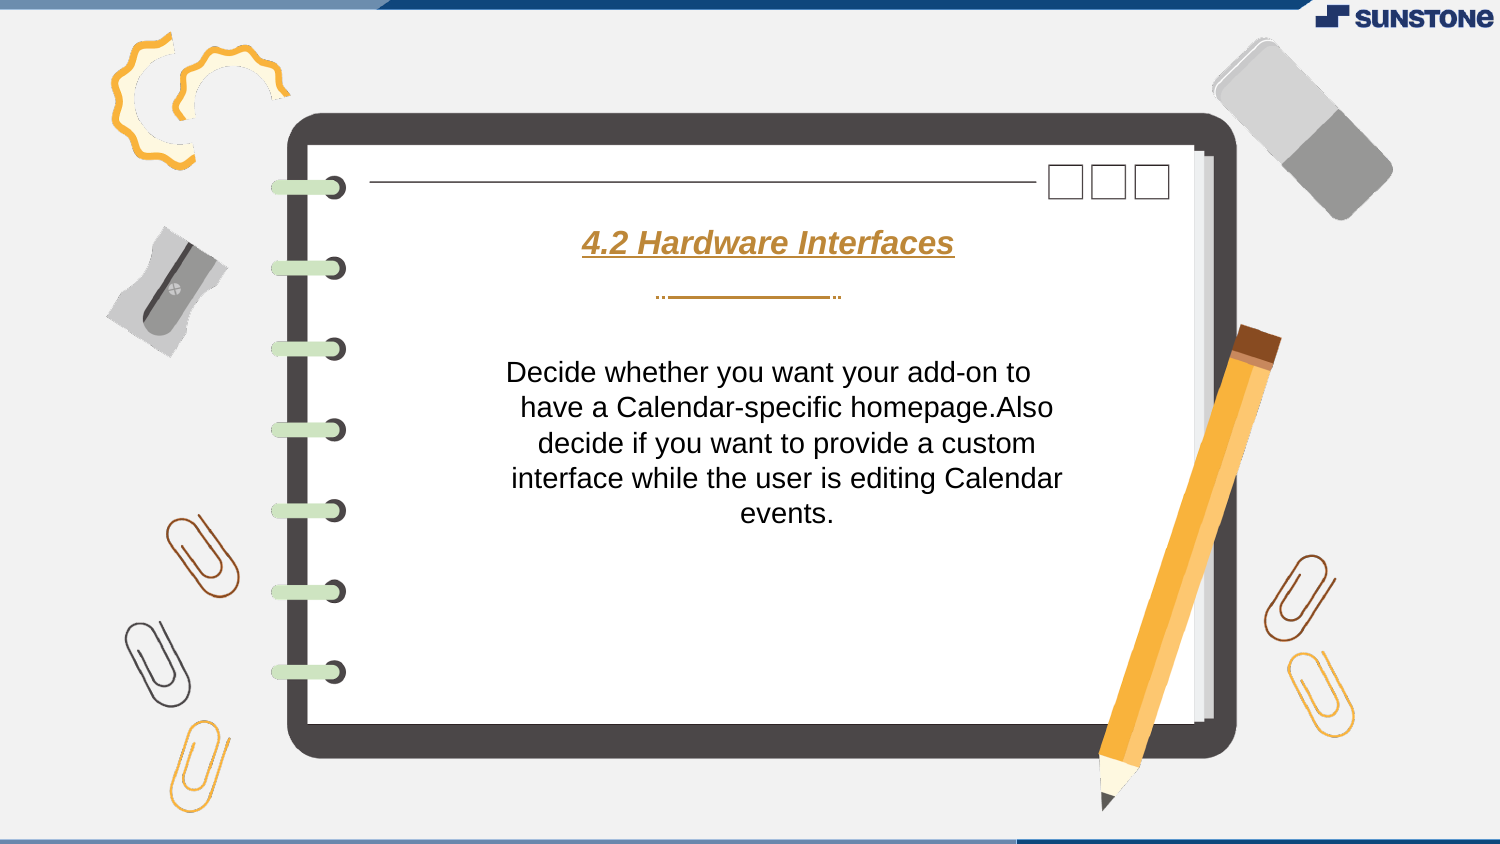

4.2 Hardware Interfaces

Decide whether you want your add-on to have a Calendar-specific homepage.Also decide if you want to provide a custom interface while the user is editing Calendar events.